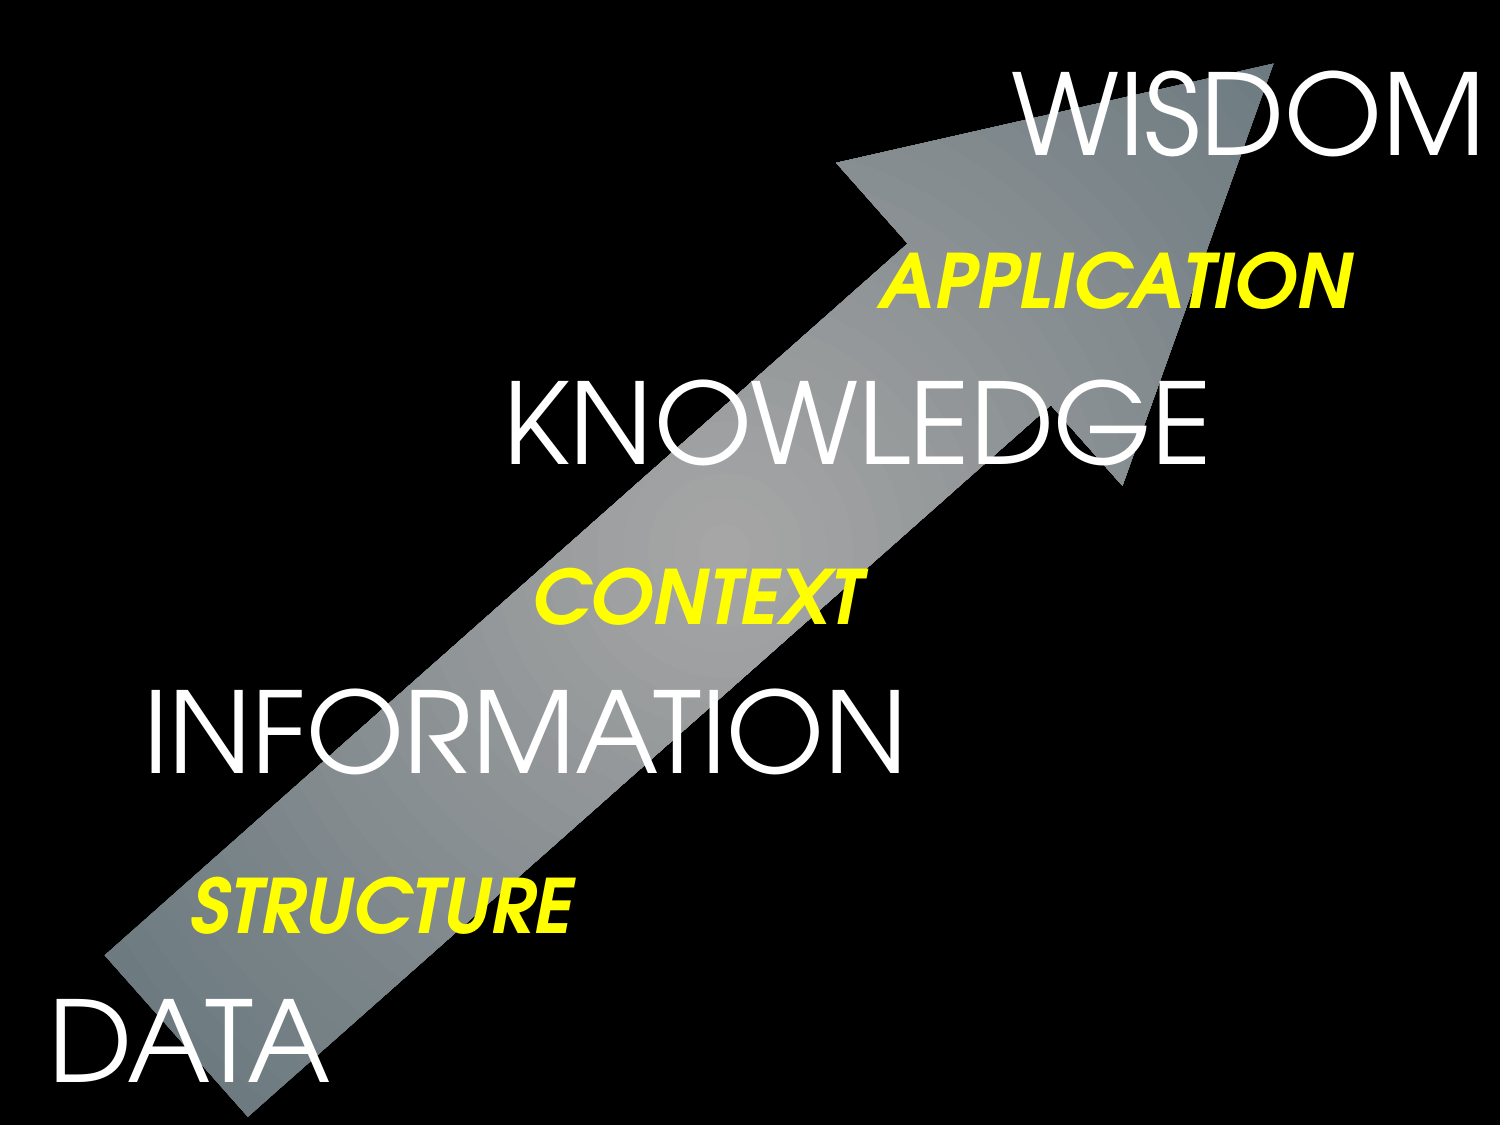

WISDOM
APPLICATION

KNOWLEDGE
CONTEXT
INFORMATION
STRUCTURE
DATA